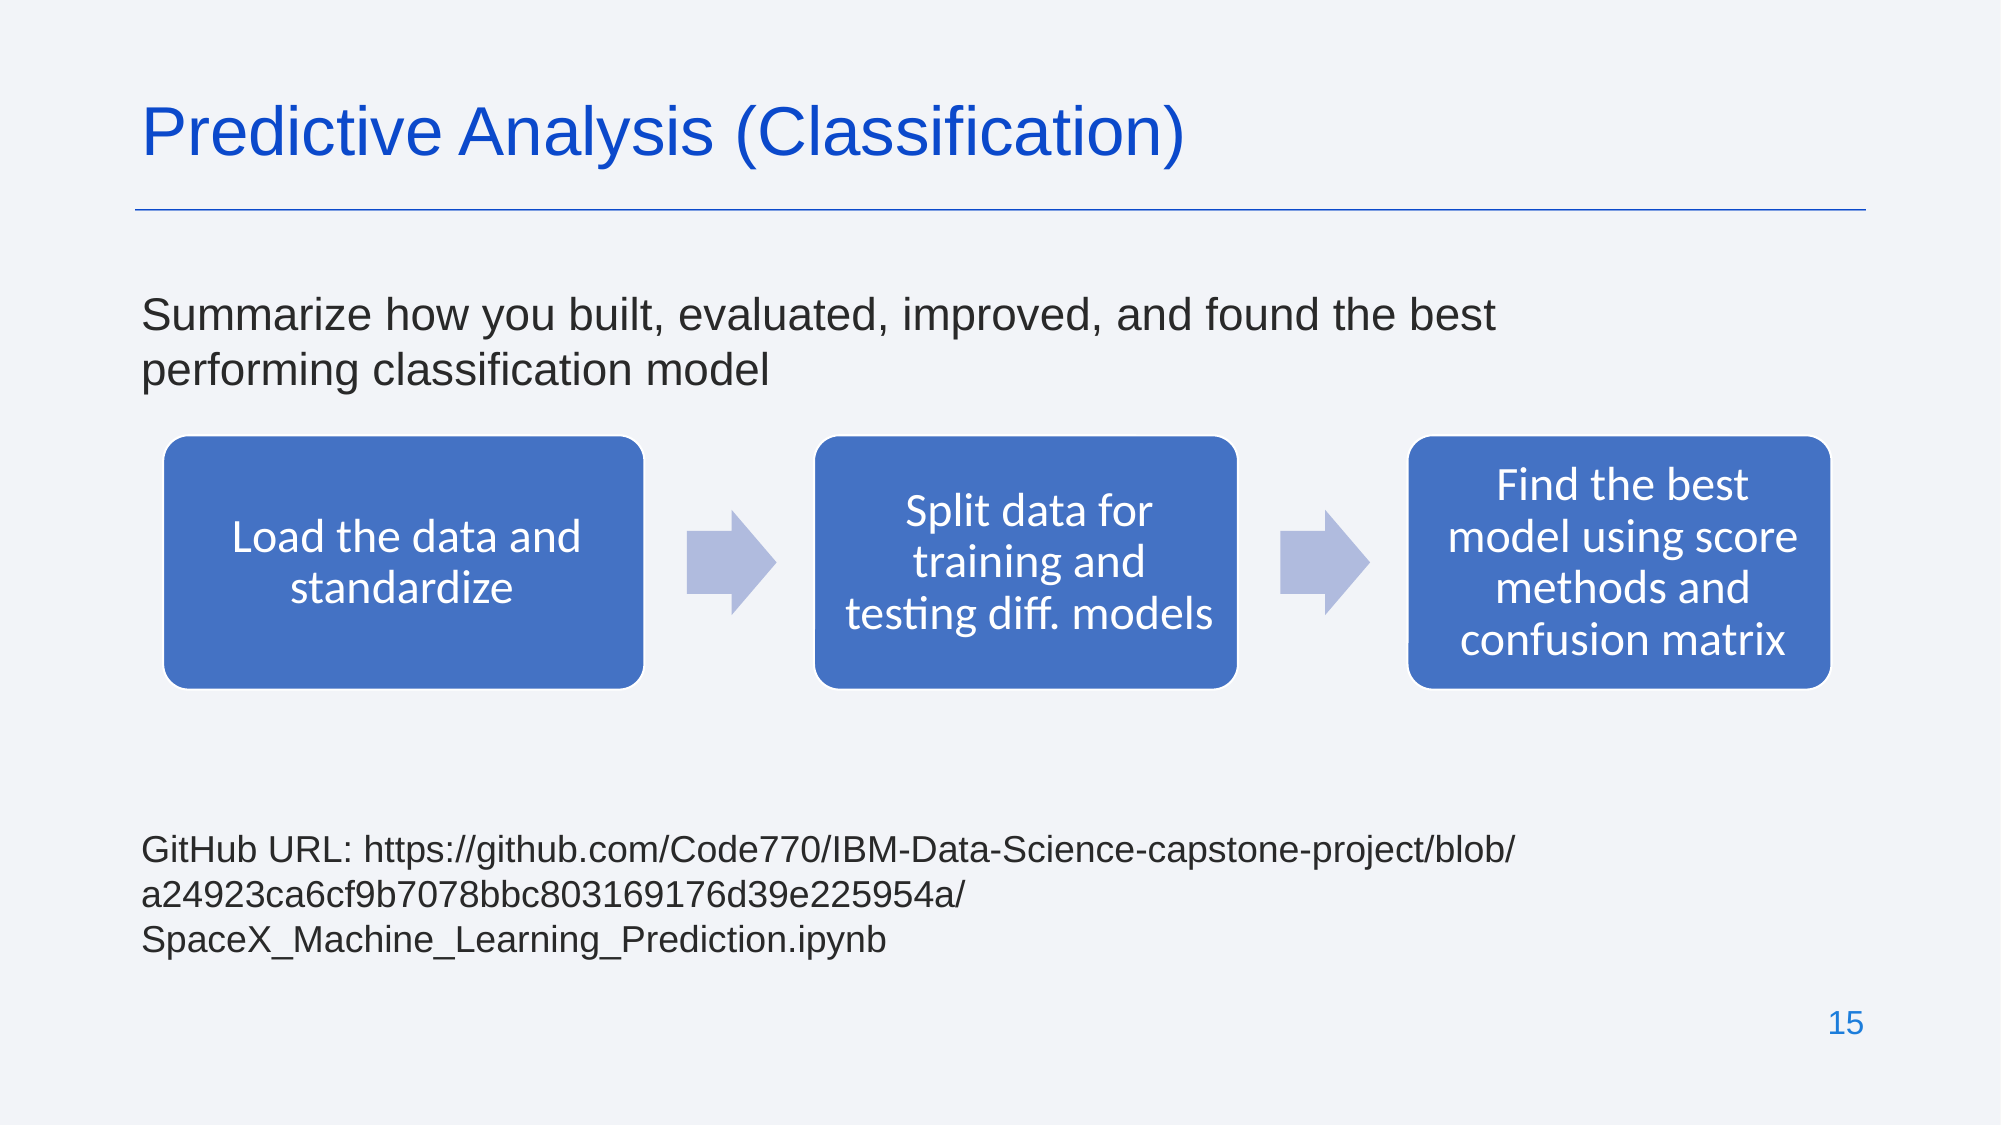

Predictive Analysis (Classification)
Load the data and standardize

Split data for training and testing diff. models

Find the best model using score methods and confusion matrix
Summarize how you built, evaluated, improved, and found the best performing classification model

GitHub URL: https://github.com/Code770/IBM-Data-Science-capstone-project/blob/a24923ca6cf9b7078bbc803169176d39e225954a/SpaceX_Machine_Learning_Prediction.ipynb

15